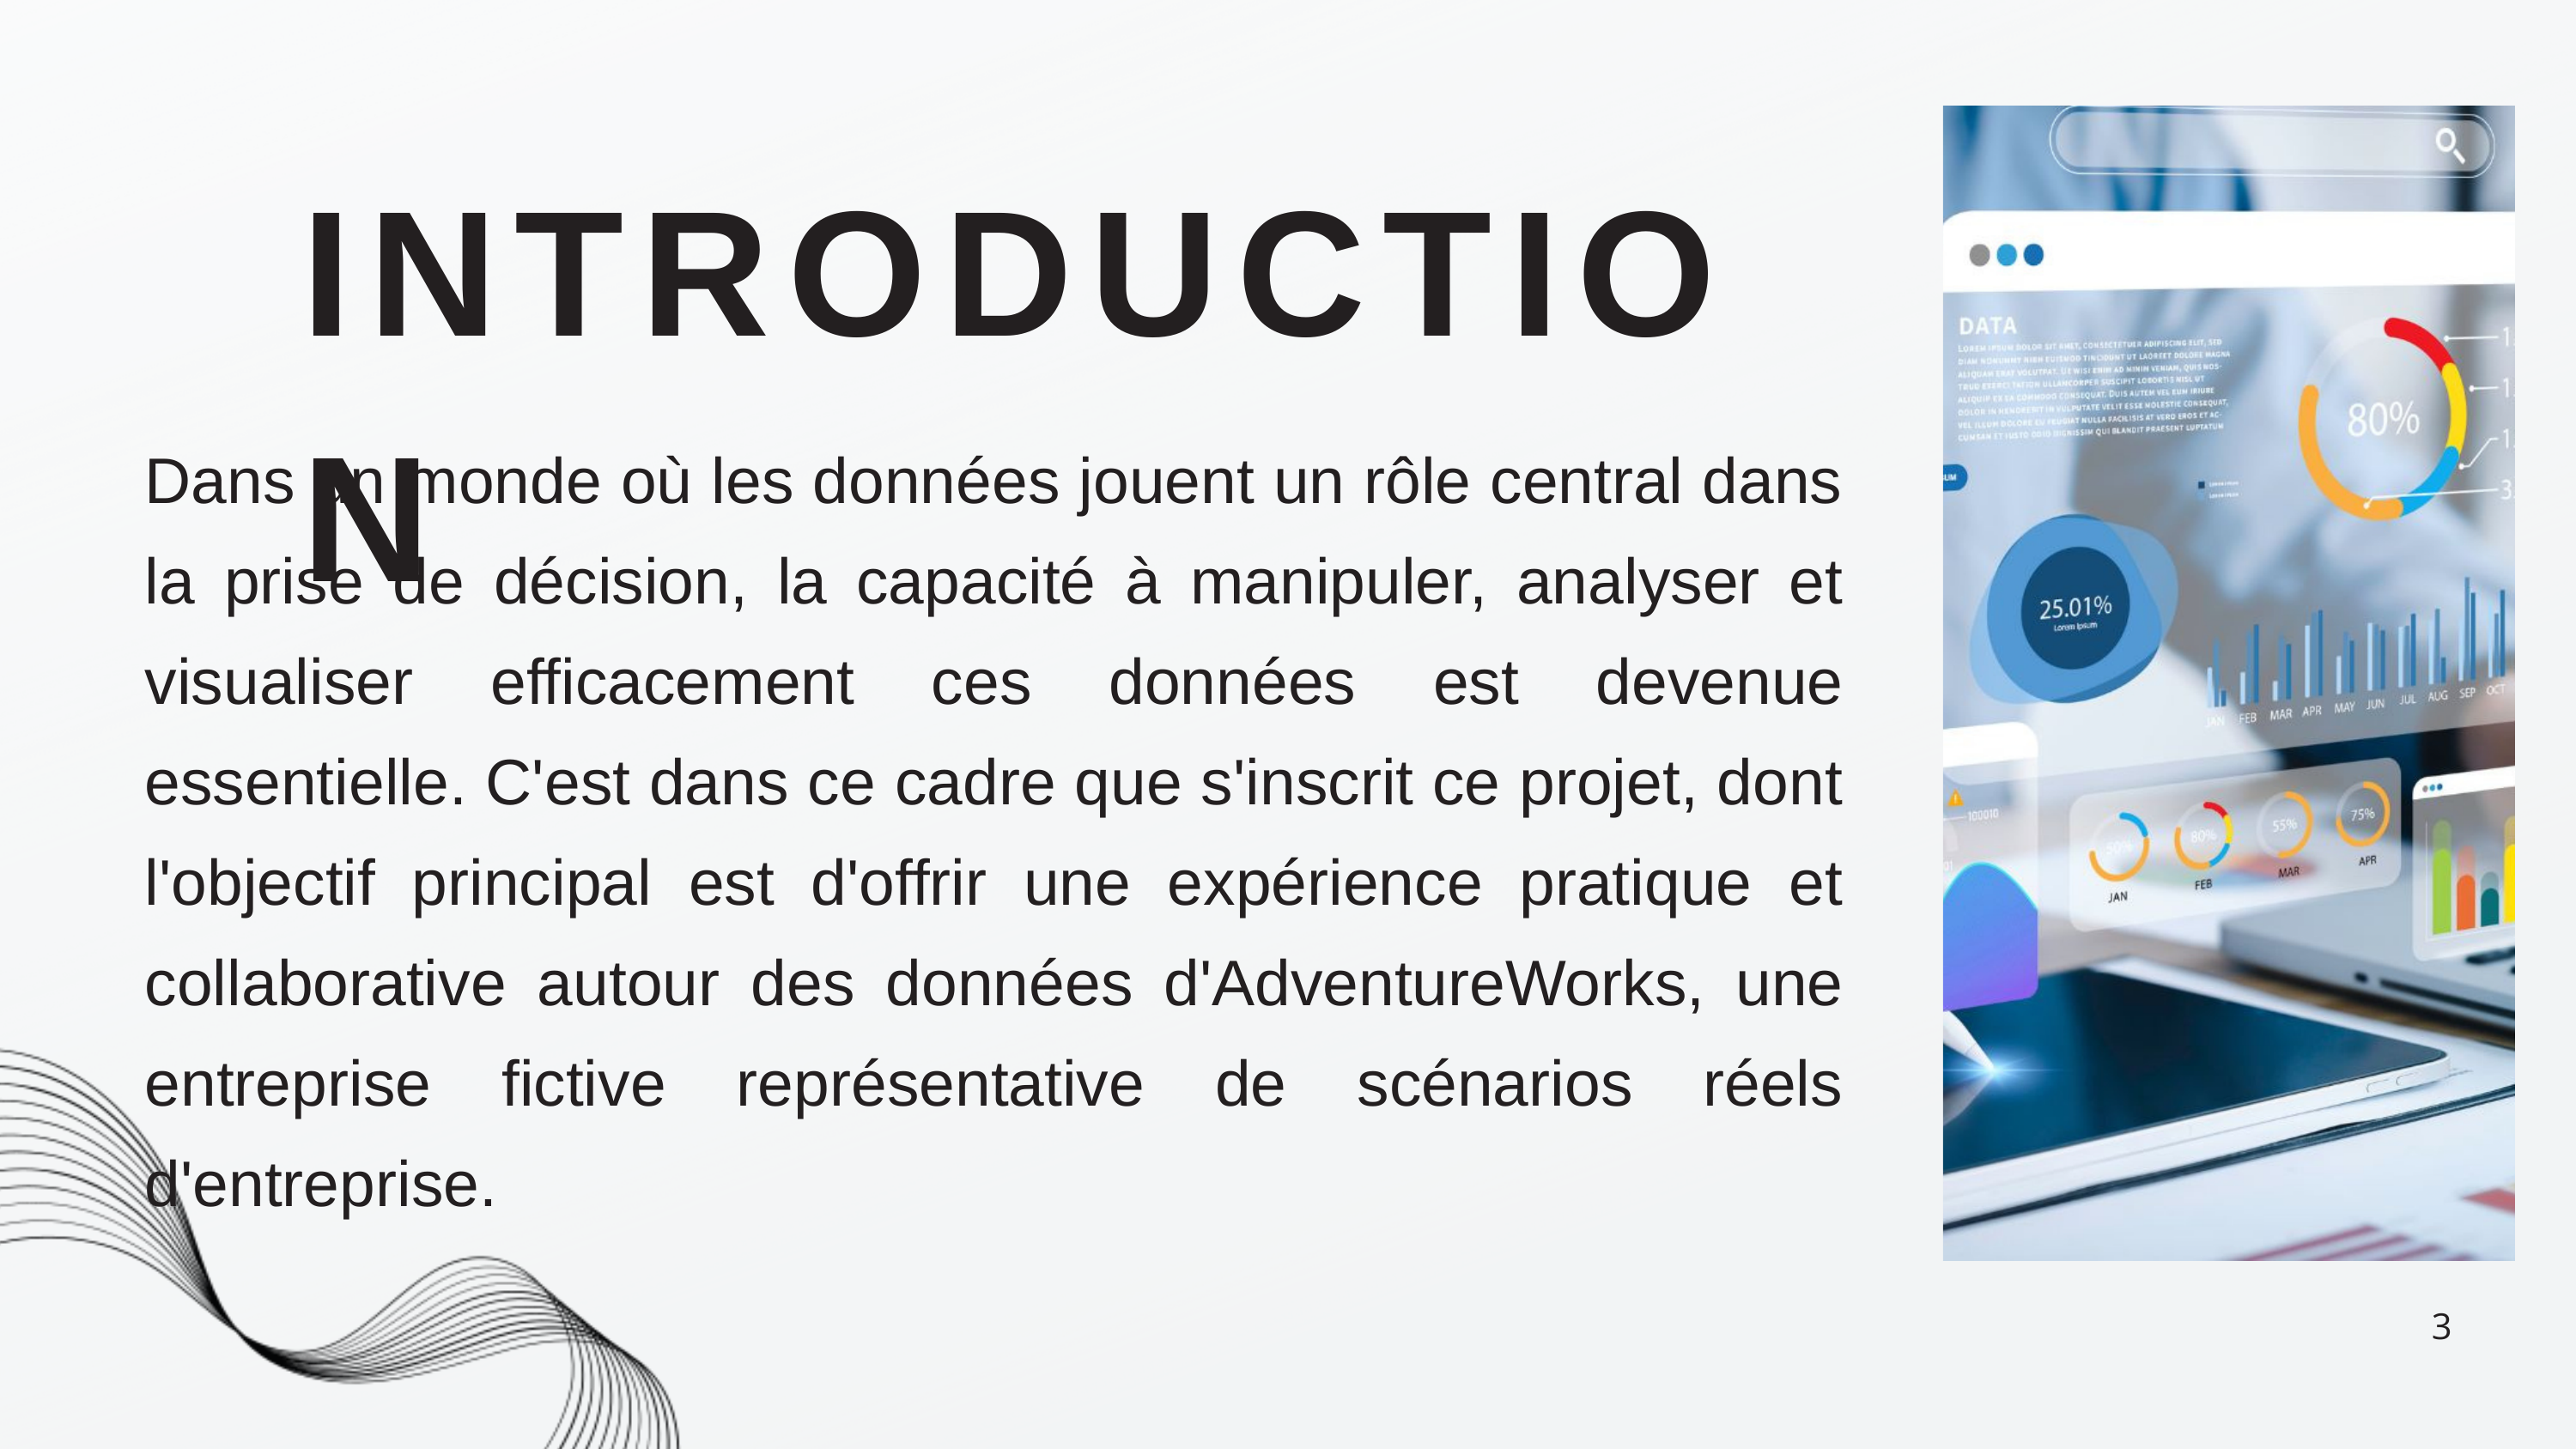

INTRODUCTION
Dans un monde où les données jouent un rôle central dans la prise de décision, la capacité à manipuler, analyser et visualiser efficacement ces données est devenue essentielle. C'est dans ce cadre que s'inscrit ce projet, dont l'objectif principal est d'offrir une expérience pratique et collaborative autour des données d'AdventureWorks, une entreprise fictive représentative de scénarios réels d'entreprise.

3